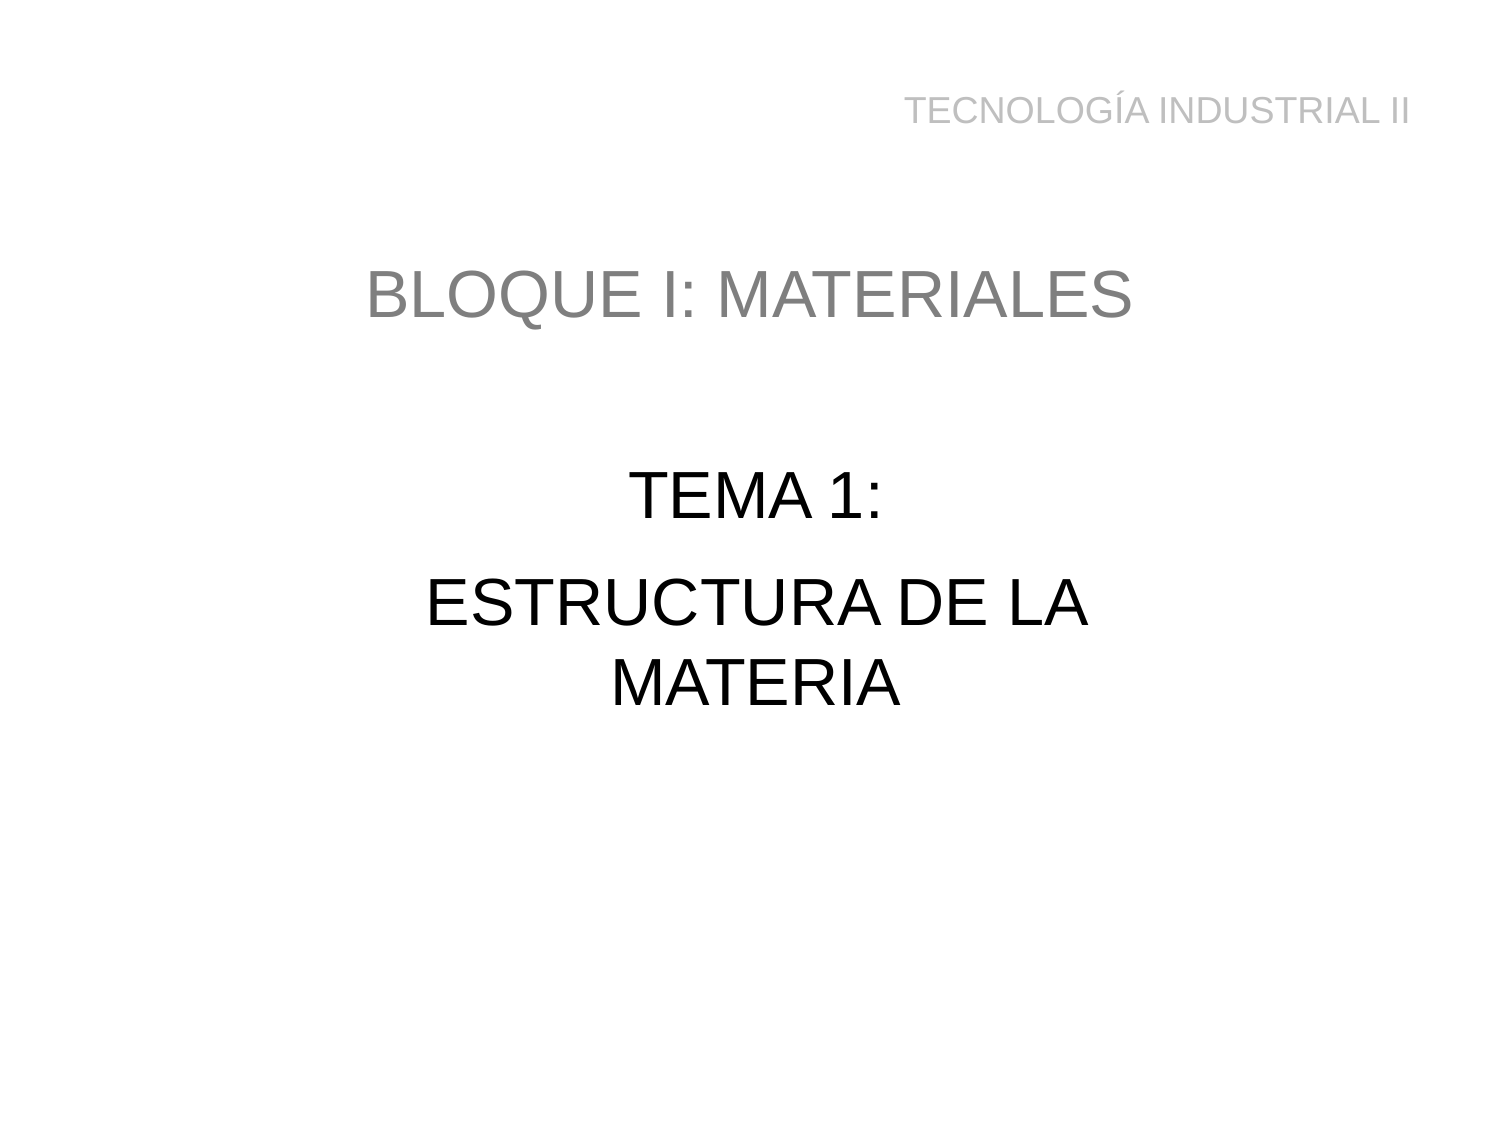

TECNOLOGÍA INDUSTRIAL II
BLOQUE I: MATERIALES
TEMA 1:
ESTRUCTURA DE LA MATERIA